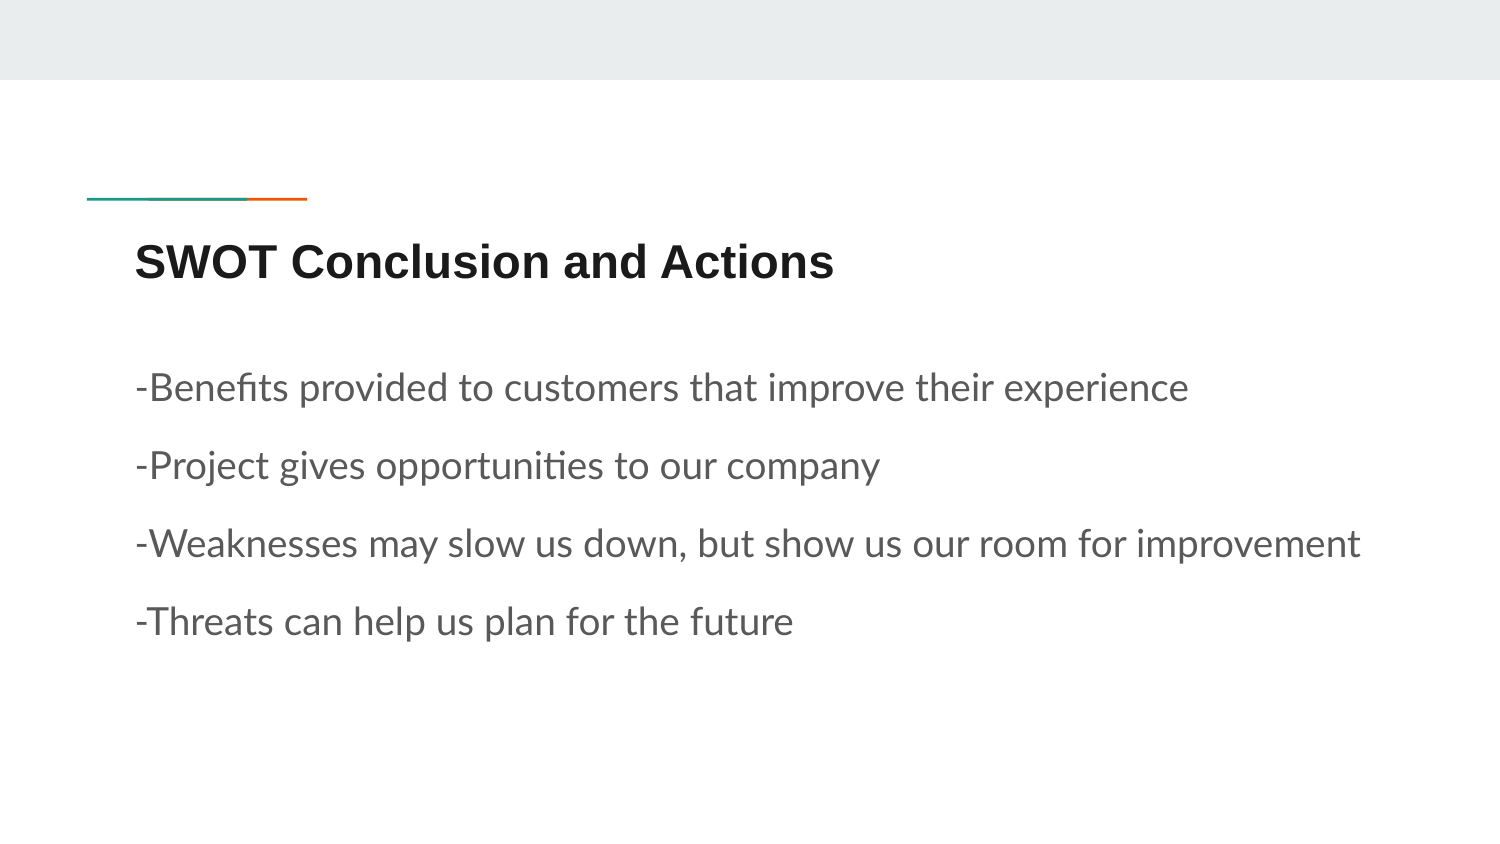

# SWOT Conclusion and Actions
-Benefits provided to customers that improve their experience
-Project gives opportunities to our company
-Weaknesses may slow us down, but show us our room for improvement
-Threats can help us plan for the future